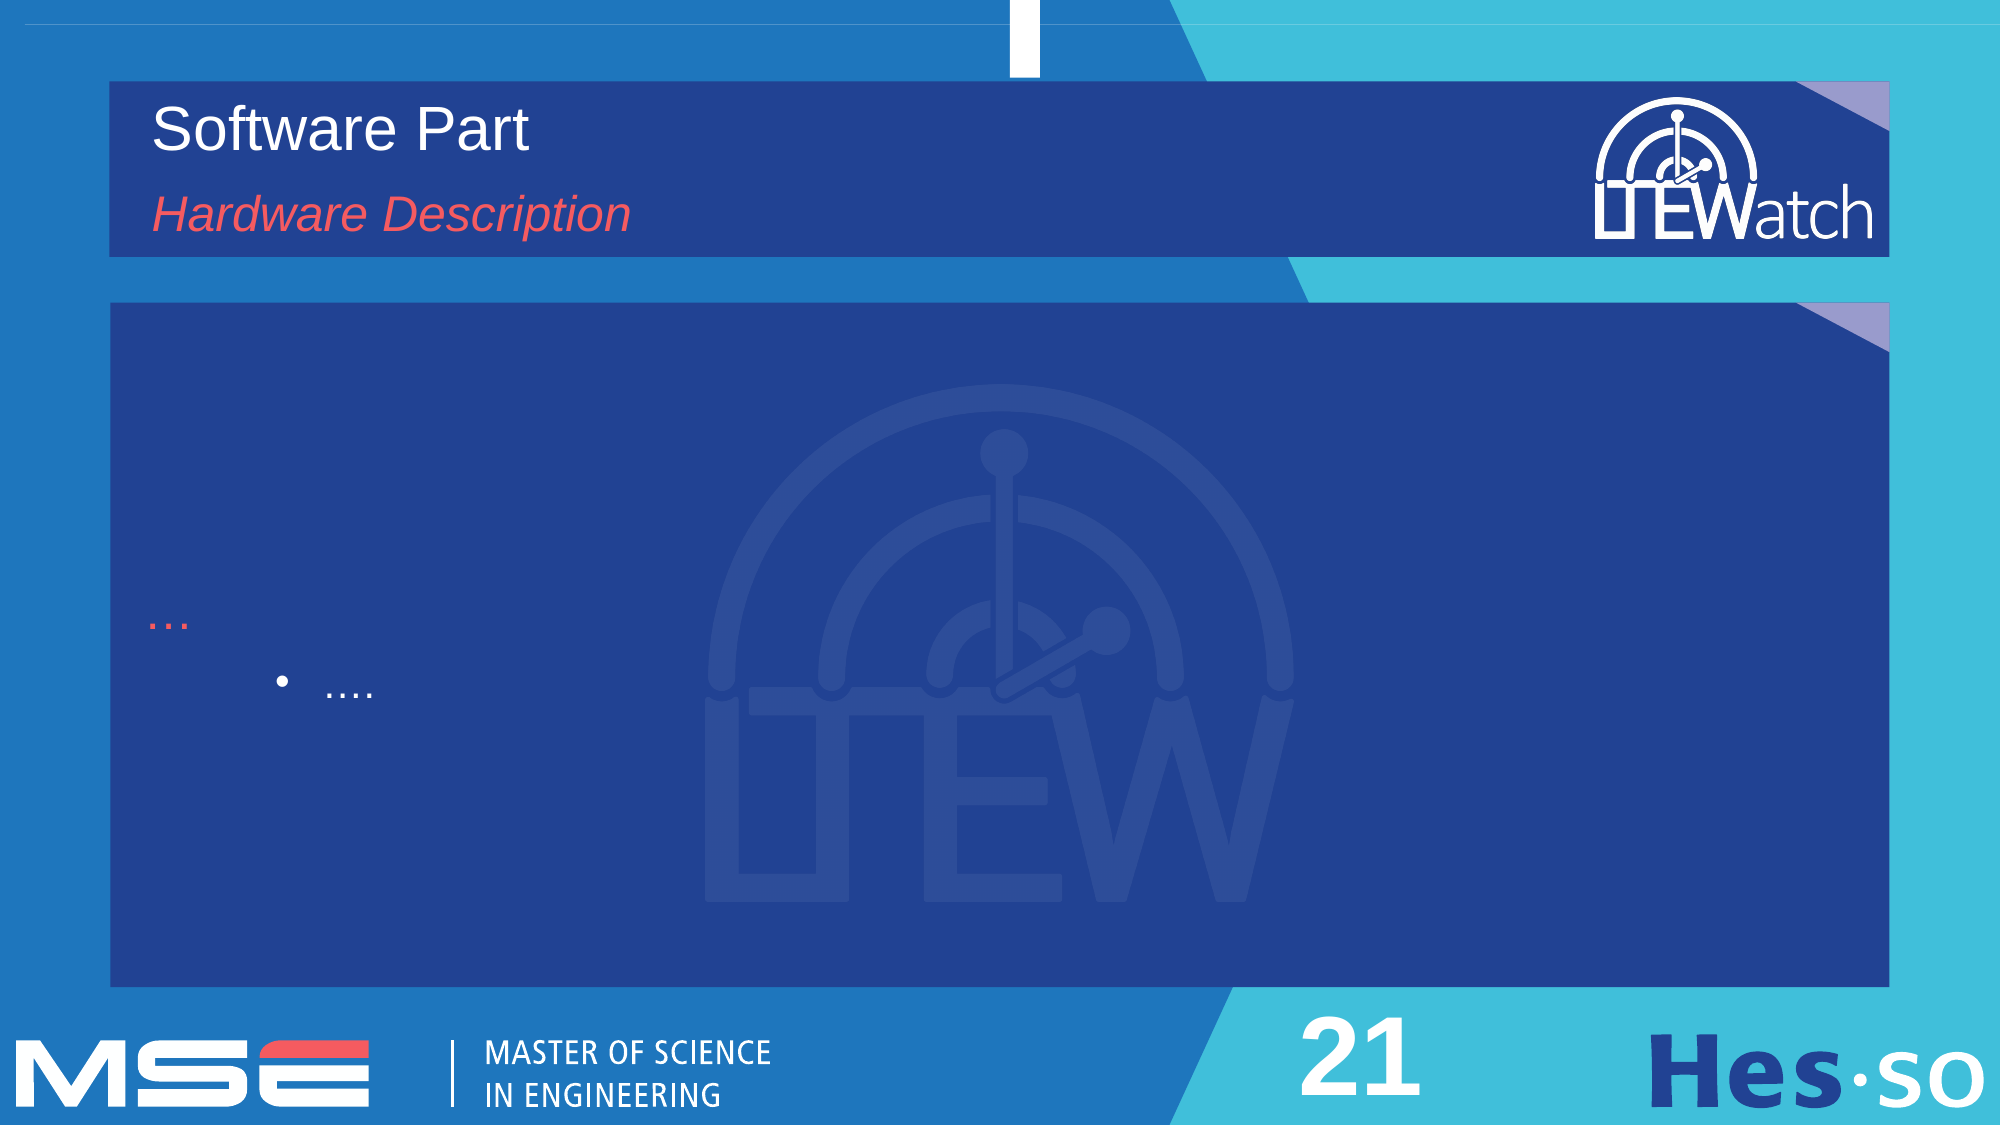

Software Part
Hardware Description
…
….
21